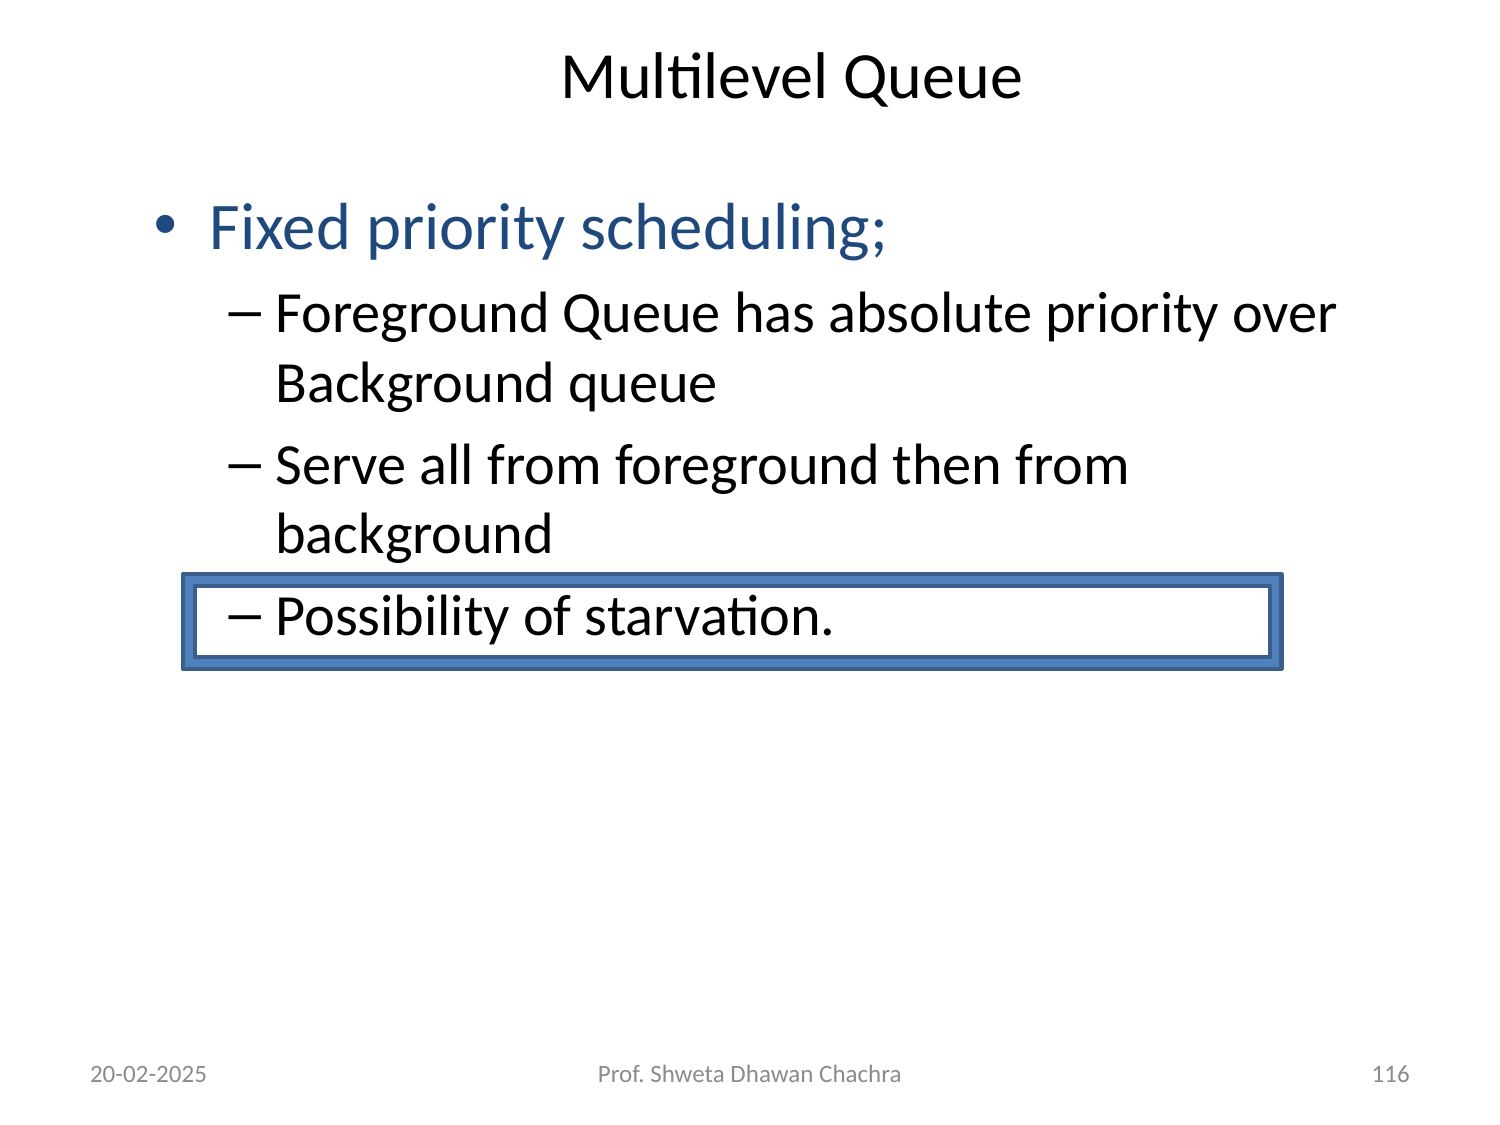

# Multilevel Queue
Fixed priority scheduling;
Foreground Queue has absolute priority over Background queue
Serve all from foreground then from background
Possibility of starvation.

20-02-2025
Prof. Shweta Dhawan Chachra
116